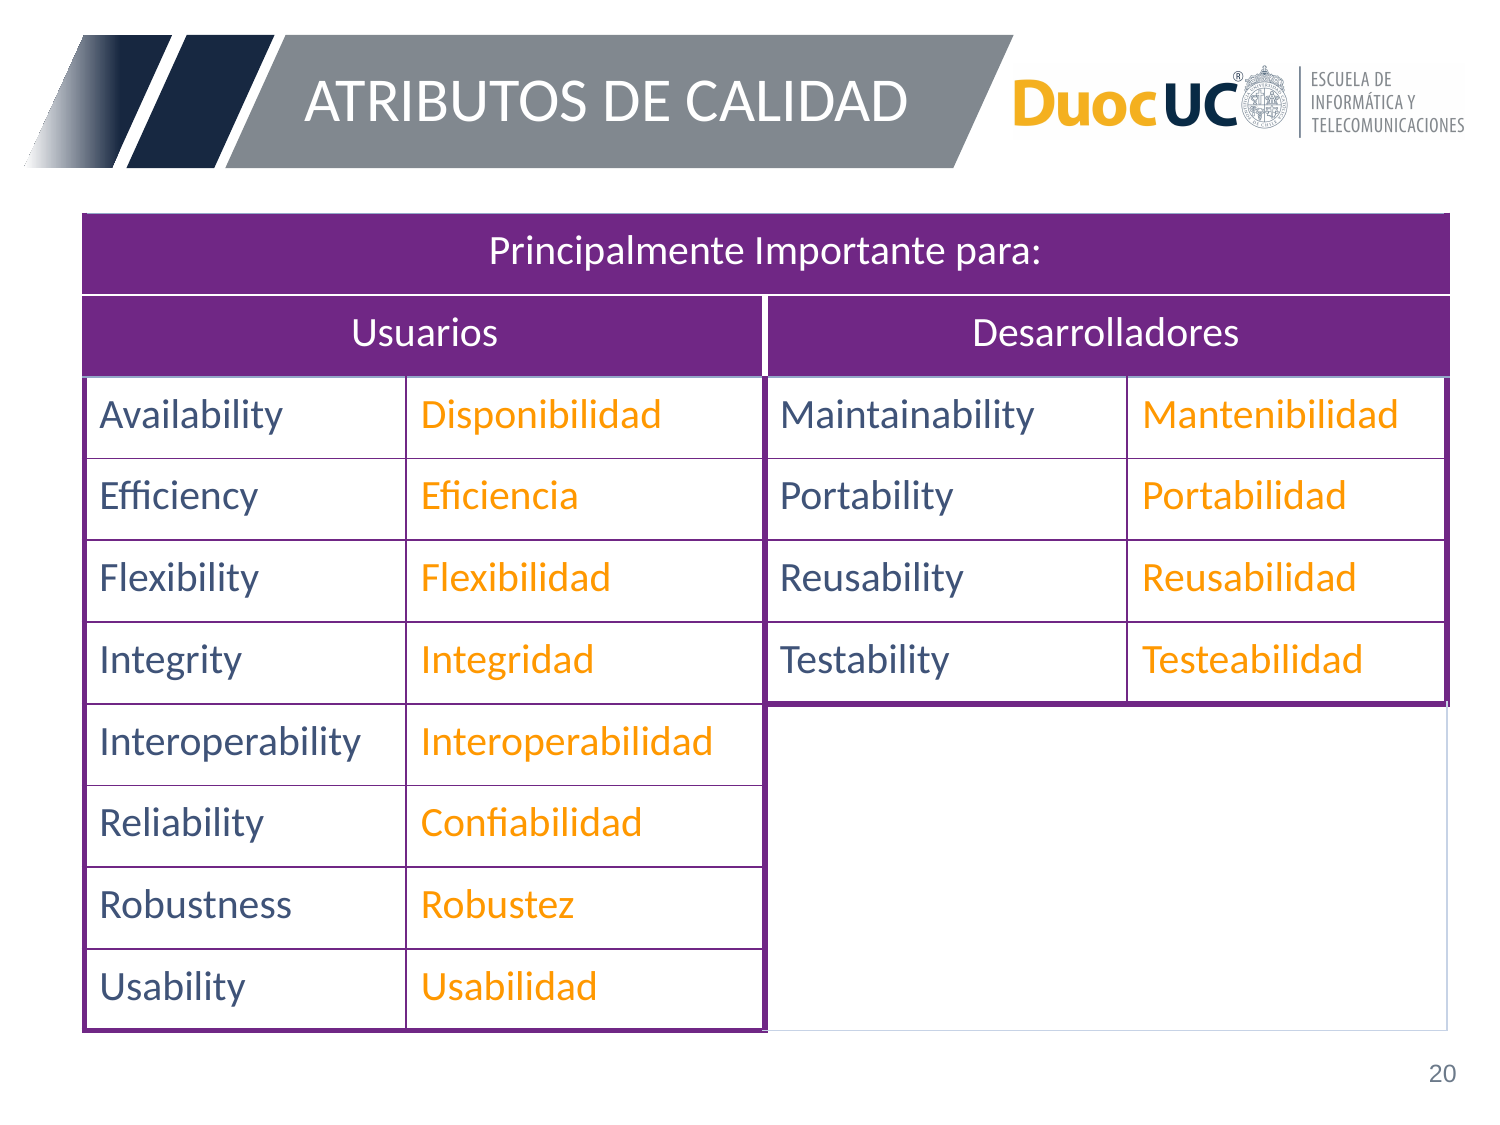

# ATRIBUTOS DE CALIDAD
| Principalmente Importante para: |  |  |  |
| --- | --- | --- | --- |
| Usuarios |  | Desarrolladores |  |
| Availability | Disponibilidad | Maintainability | Mantenibilidad |
| Efficiency | Eficiencia | Portability | Portabilidad |
| Flexibility | Flexibilidad | Reusability | Reusabilidad |
| Integrity | Integridad | Testability | Testeabilidad |
| Interoperability | Interoperabilidad |  |  |
| Reliability | Confiabilidad |  |  |
| Robustness | Robustez |  |  |
| Usability | Usabilidad |  |  |